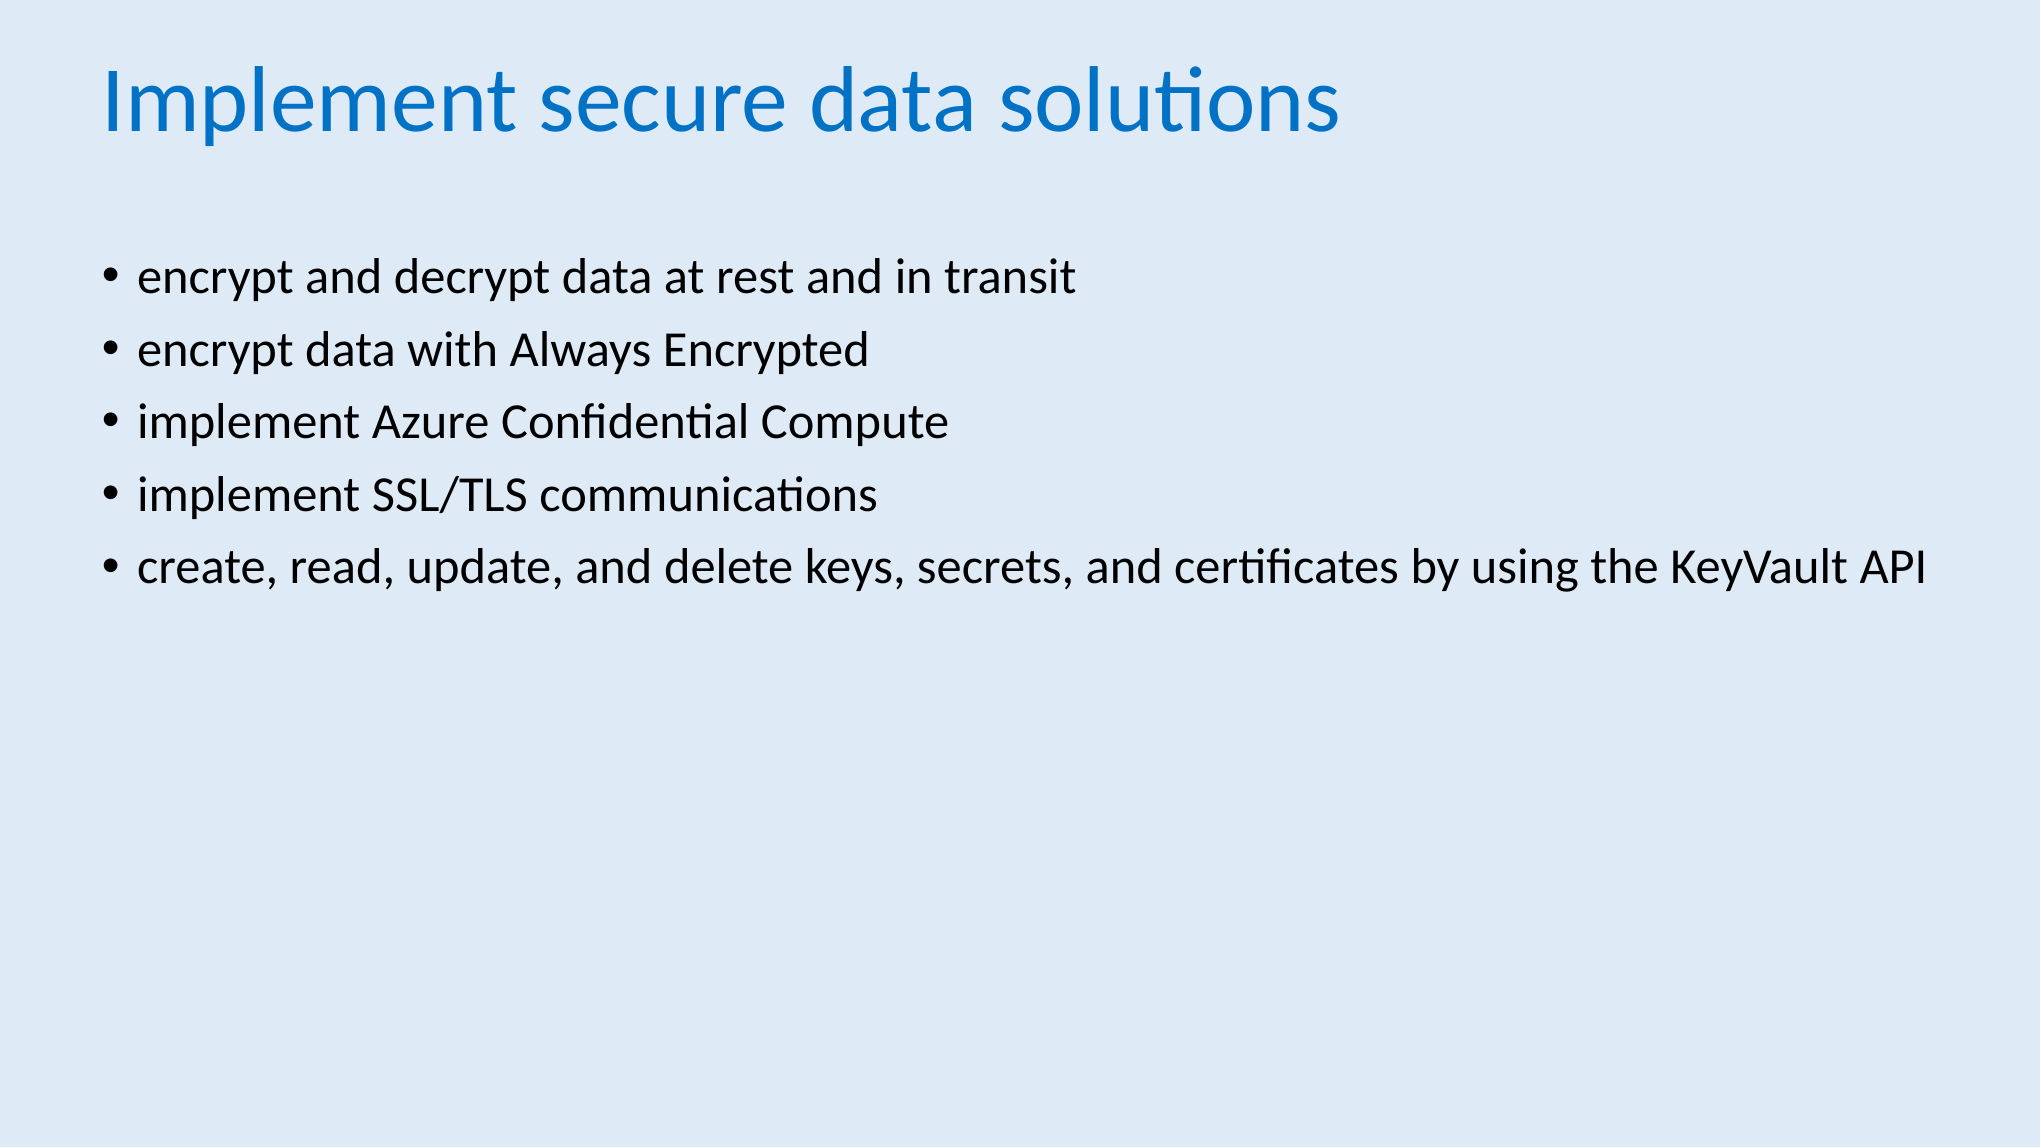

# Implement secure data solutions
encrypt and decrypt data at rest and in transit
encrypt data with Always Encrypted
implement Azure Confidential Compute
implement SSL/TLS communications
create, read, update, and delete keys, secrets, and certificates by using the KeyVault API